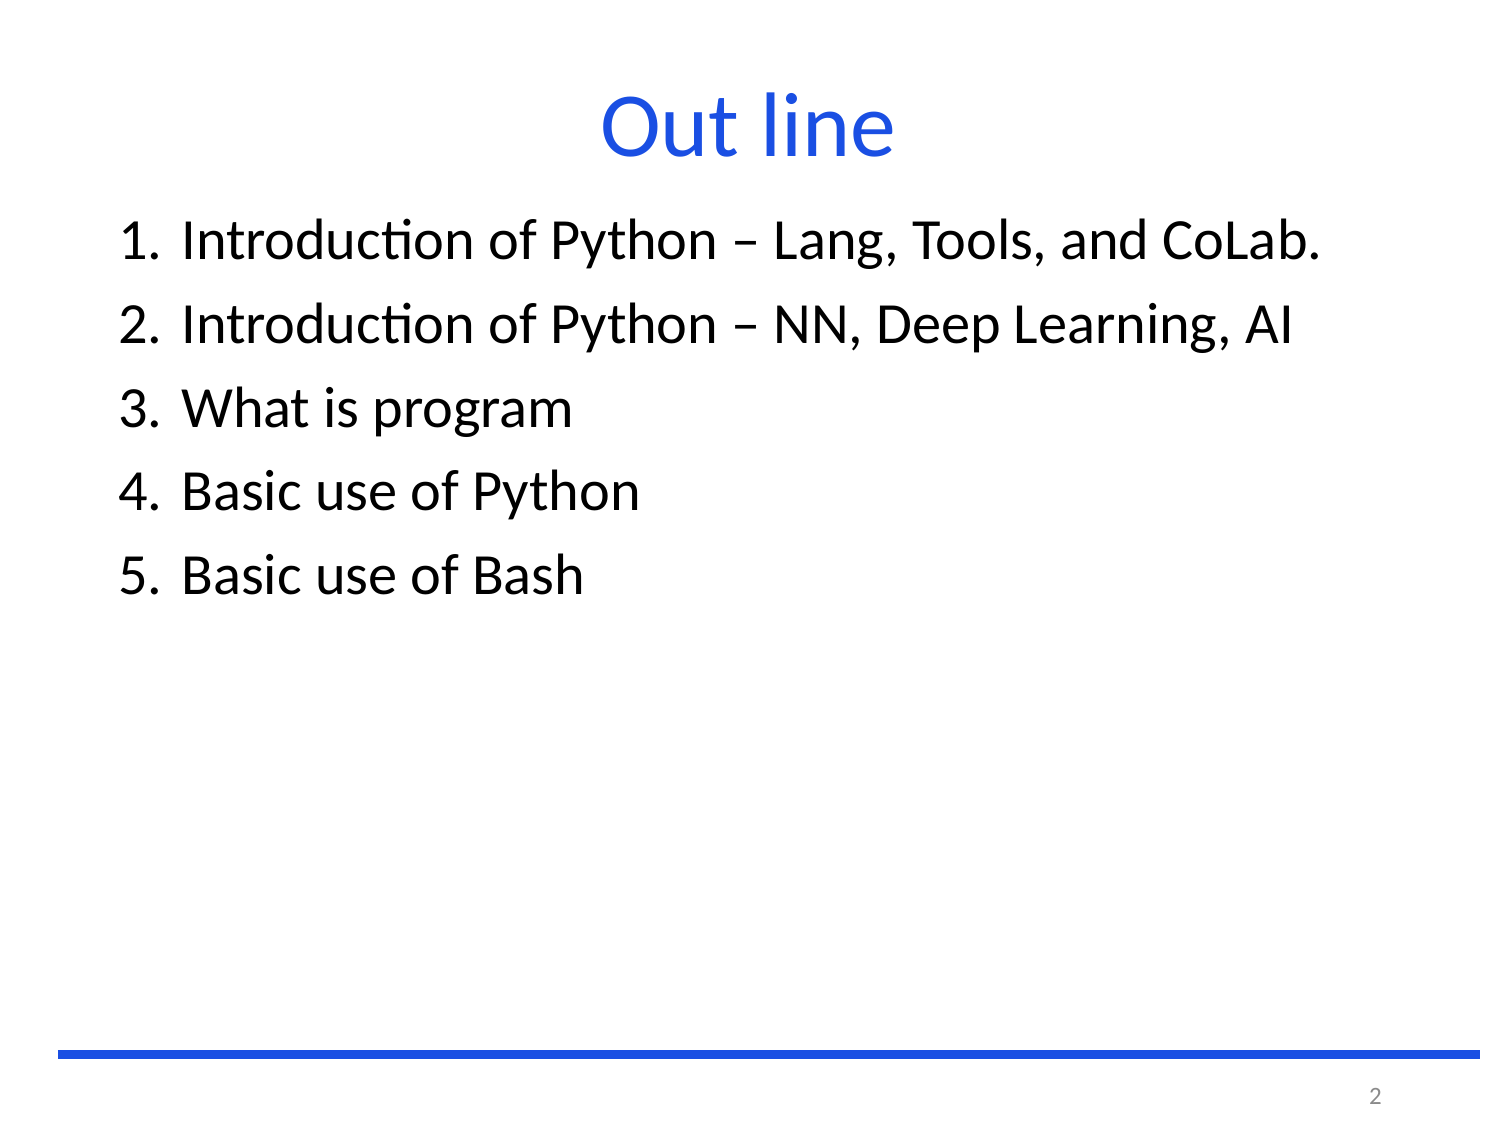

# Out line
Introduction of Python – Lang, Tools, and CoLab.
Introduction of Python – NN, Deep Learning, AI
What is program
Basic use of Python
Basic use of Bash

2